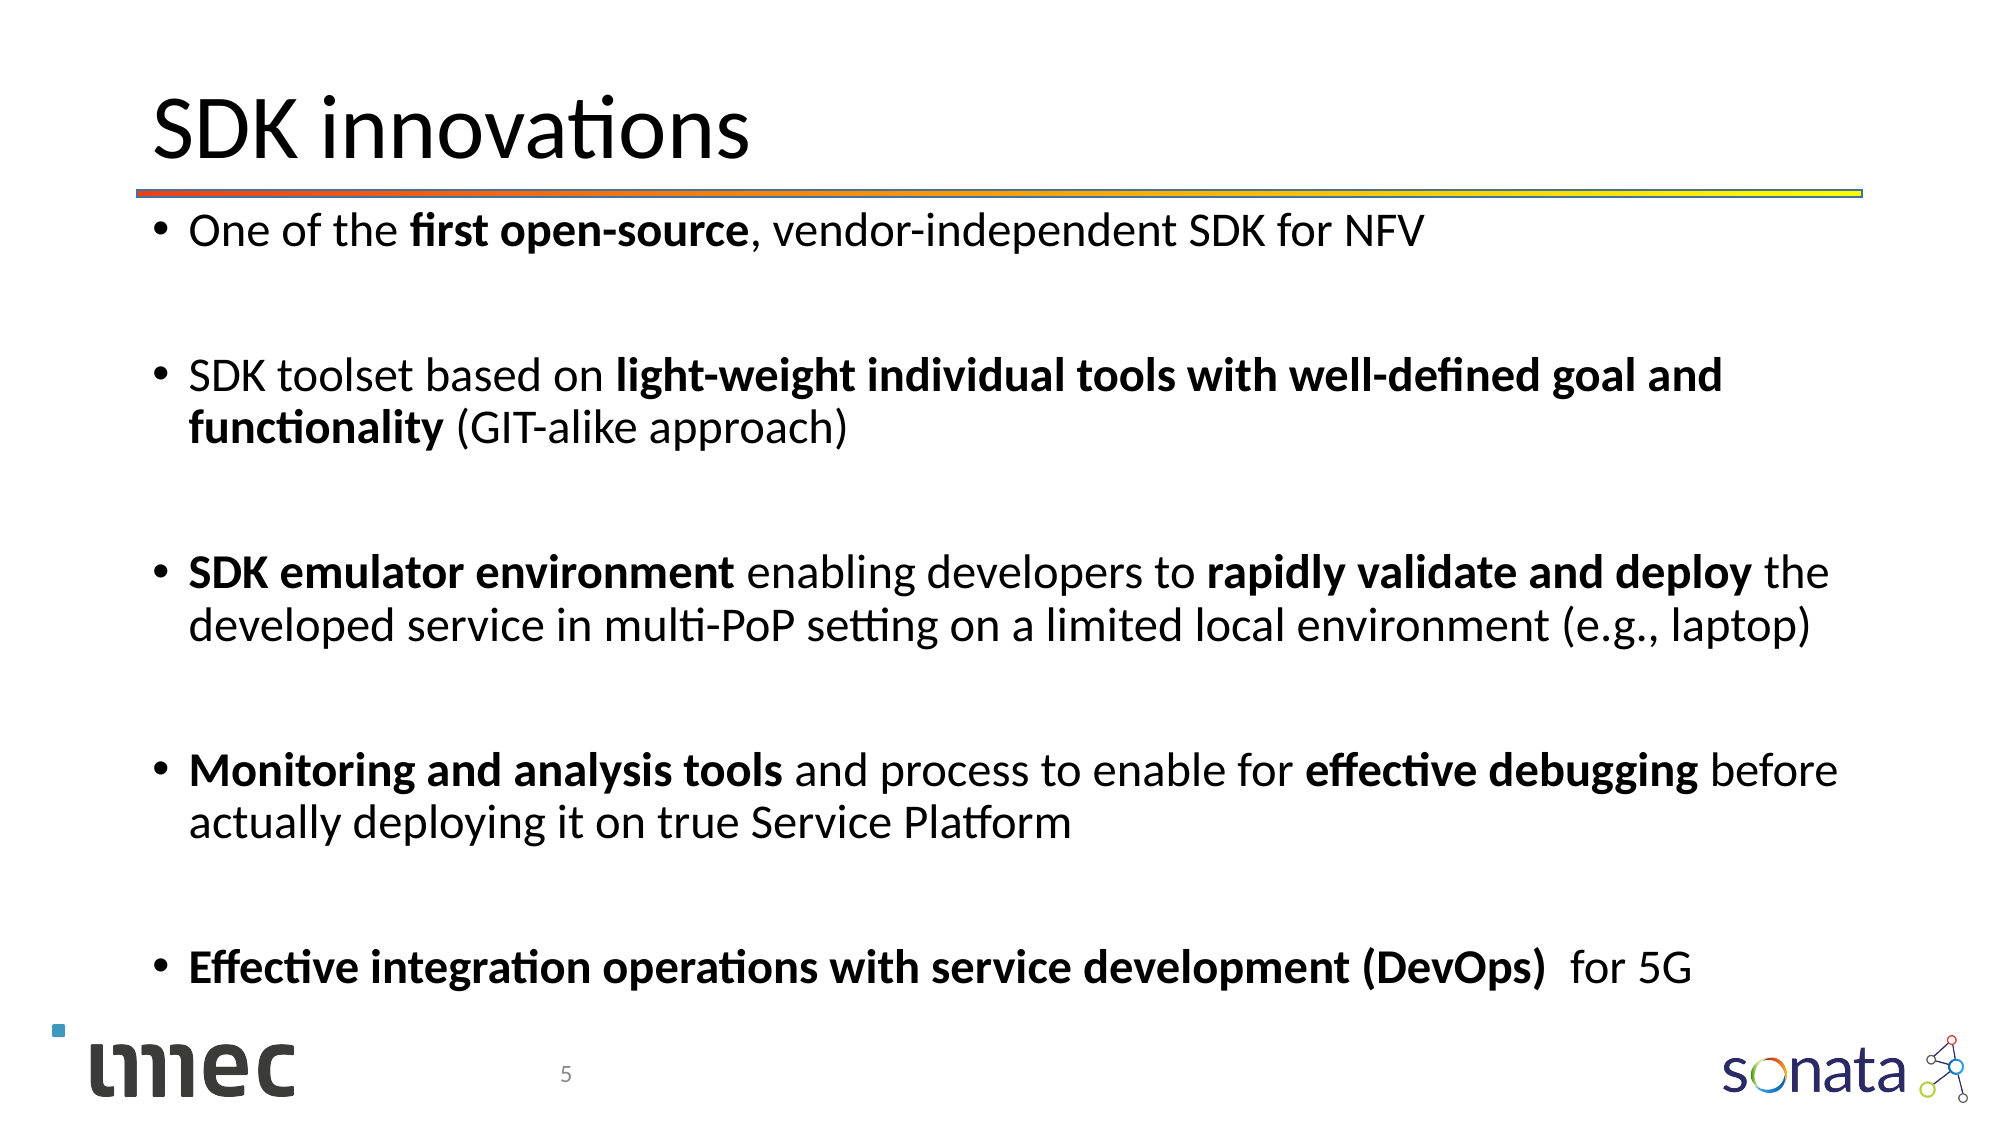

# SDK innovations
One of the first open-source, vendor-independent SDK for NFV

SDK toolset based on light-weight individual tools with well-defined goal and functionality (GIT-alike approach)

SDK emulator environment enabling developers to rapidly validate and deploy the developed service in multi-PoP setting on a limited local environment (e.g., laptop)

Monitoring and analysis tools and process to enable for effective debugging before actually deploying it on true Service Platform

Effective integration operations with service development (DevOps)  for 5G

5